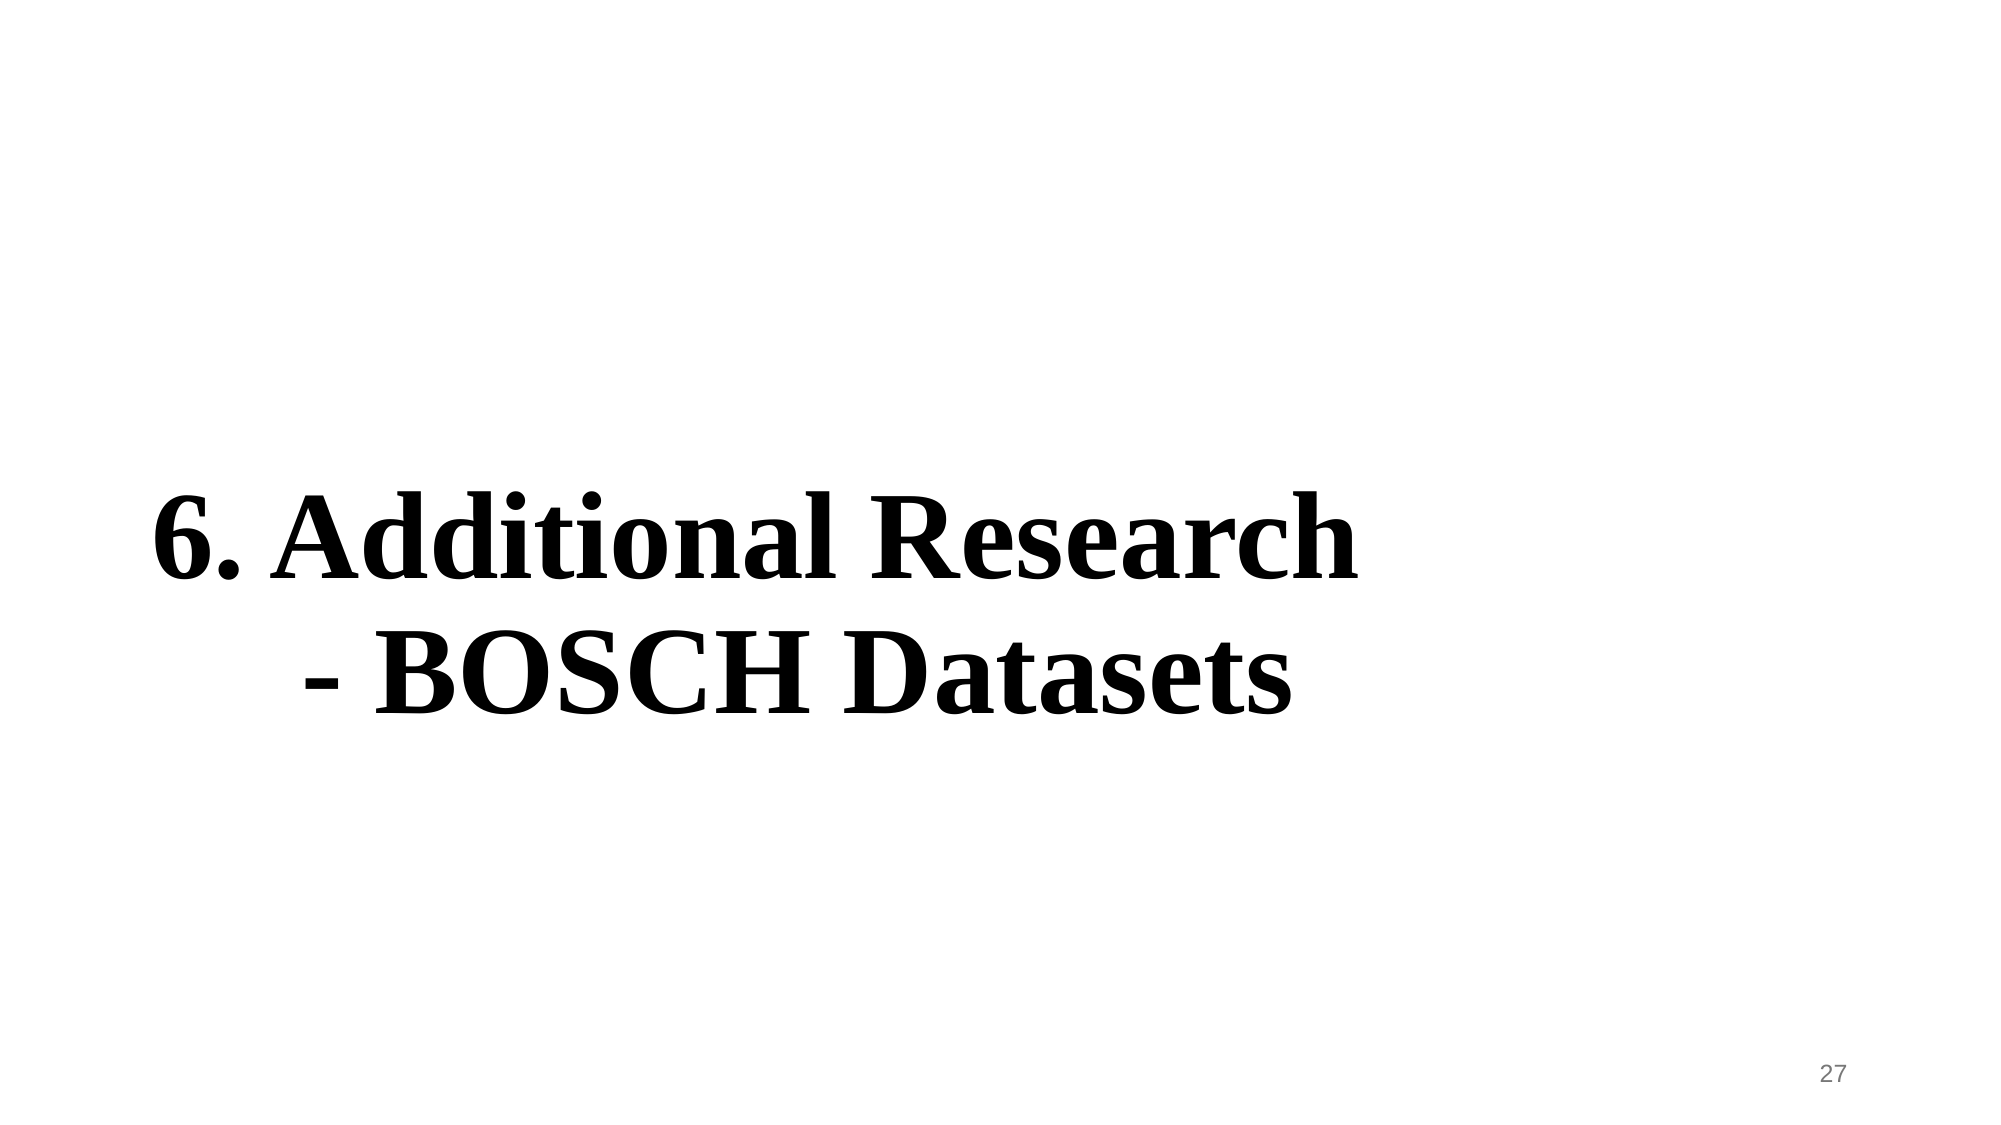

# 6. Additional Research - BOSCH Datasets

27